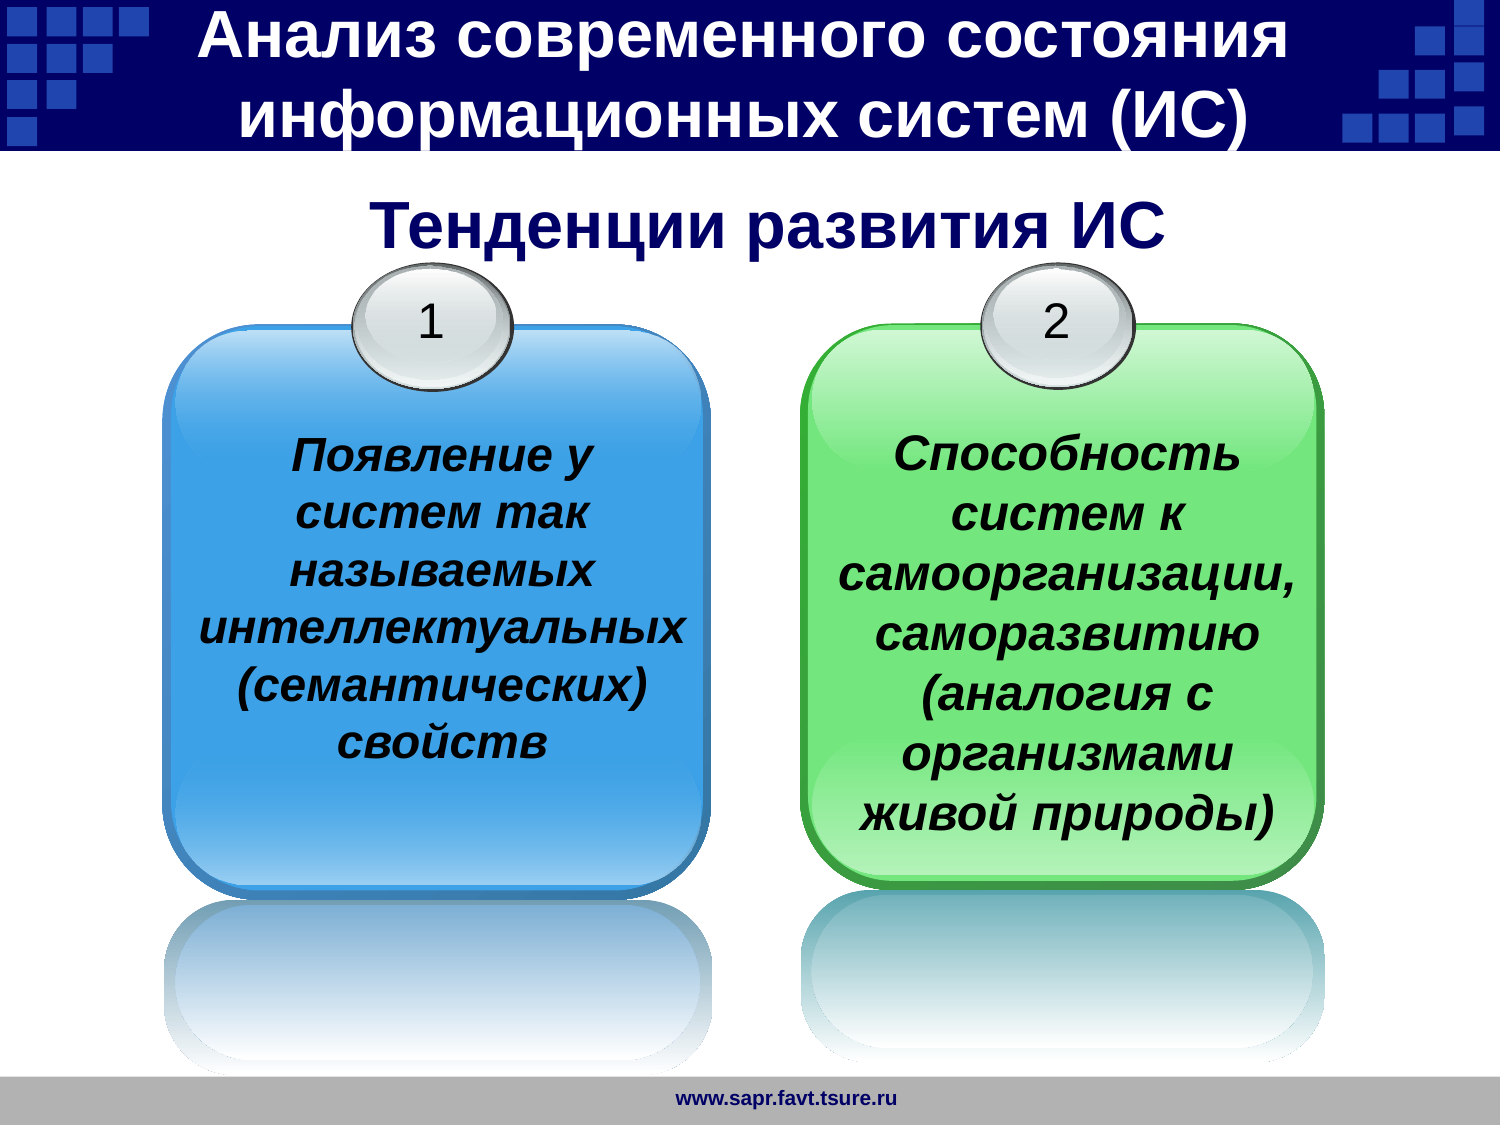

Анализ современного состояния информационных систем (ИС)
Тенденции развития ИС

1

Появление у систем так называемых интеллектуальных (семантических) свойств

2

Способность систем к самоорганизации, саморазвитию (аналогия с организмами живой природы)

www.sapr.favt.tsure.ru